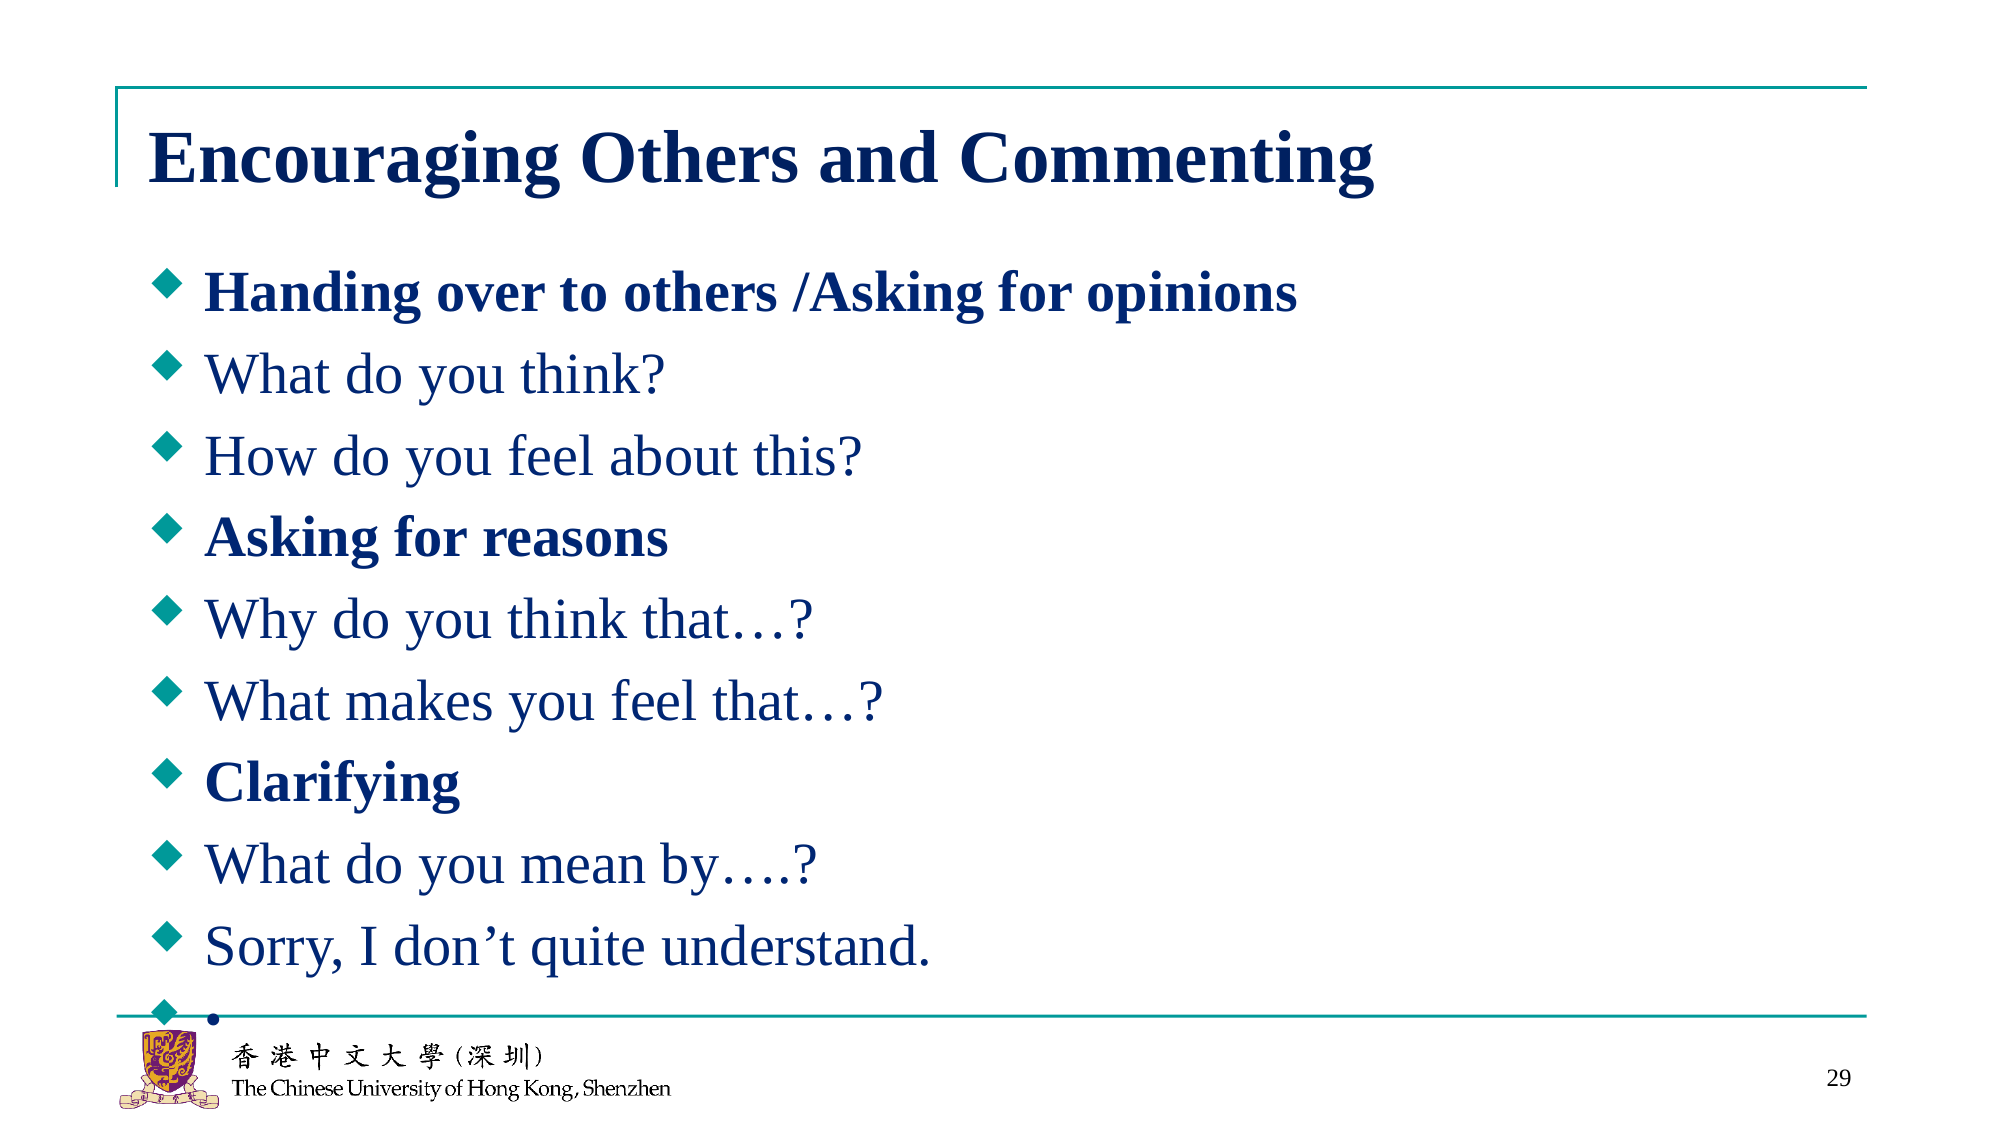

# Encouraging Others and Commenting
Handing over to others /Asking for opinions
What do you think?
How do you feel about this?
Asking for reasons
Why do you think that…?
What makes you feel that…?
Clarifying
What do you mean by….?
Sorry, I don’t quite understand.
•

29